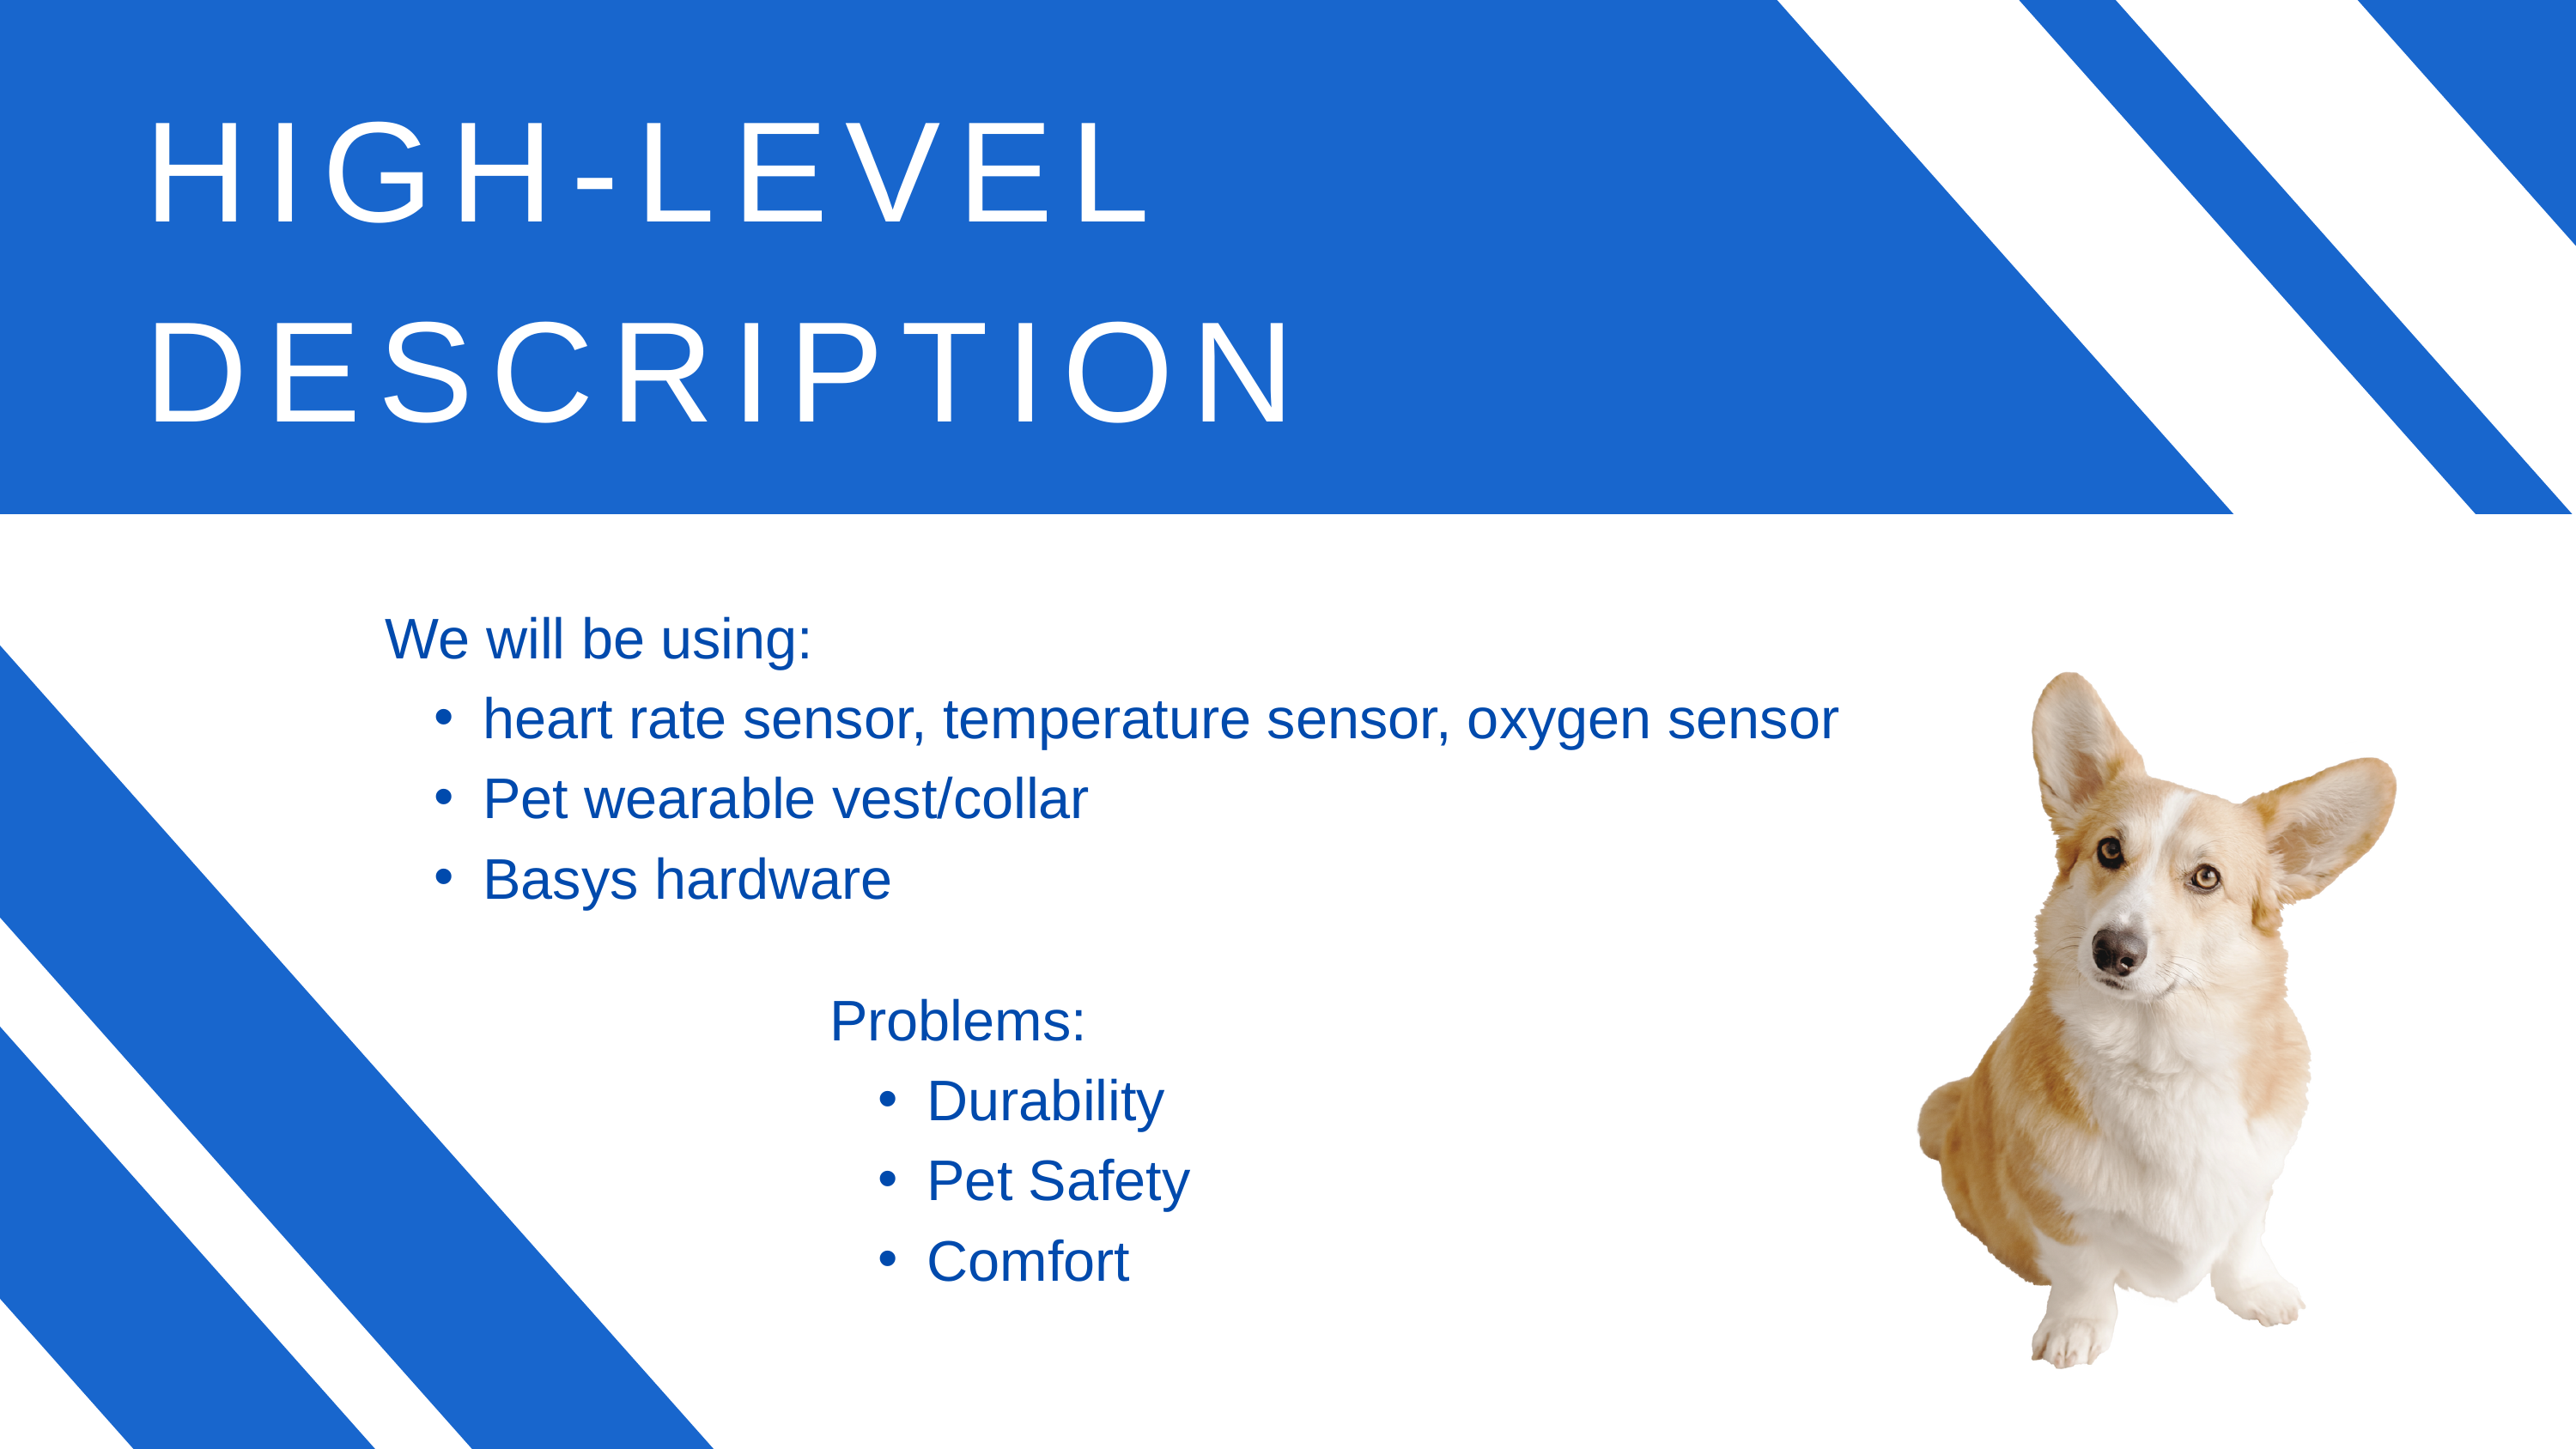

HIGH-LEVEL DESCRIPTION

We will be using:
heart rate sensor, temperature sensor, oxygen sensor
Pet wearable vest/collar
Basys hardware

Problems:
Durability
Pet Safety
Comfort